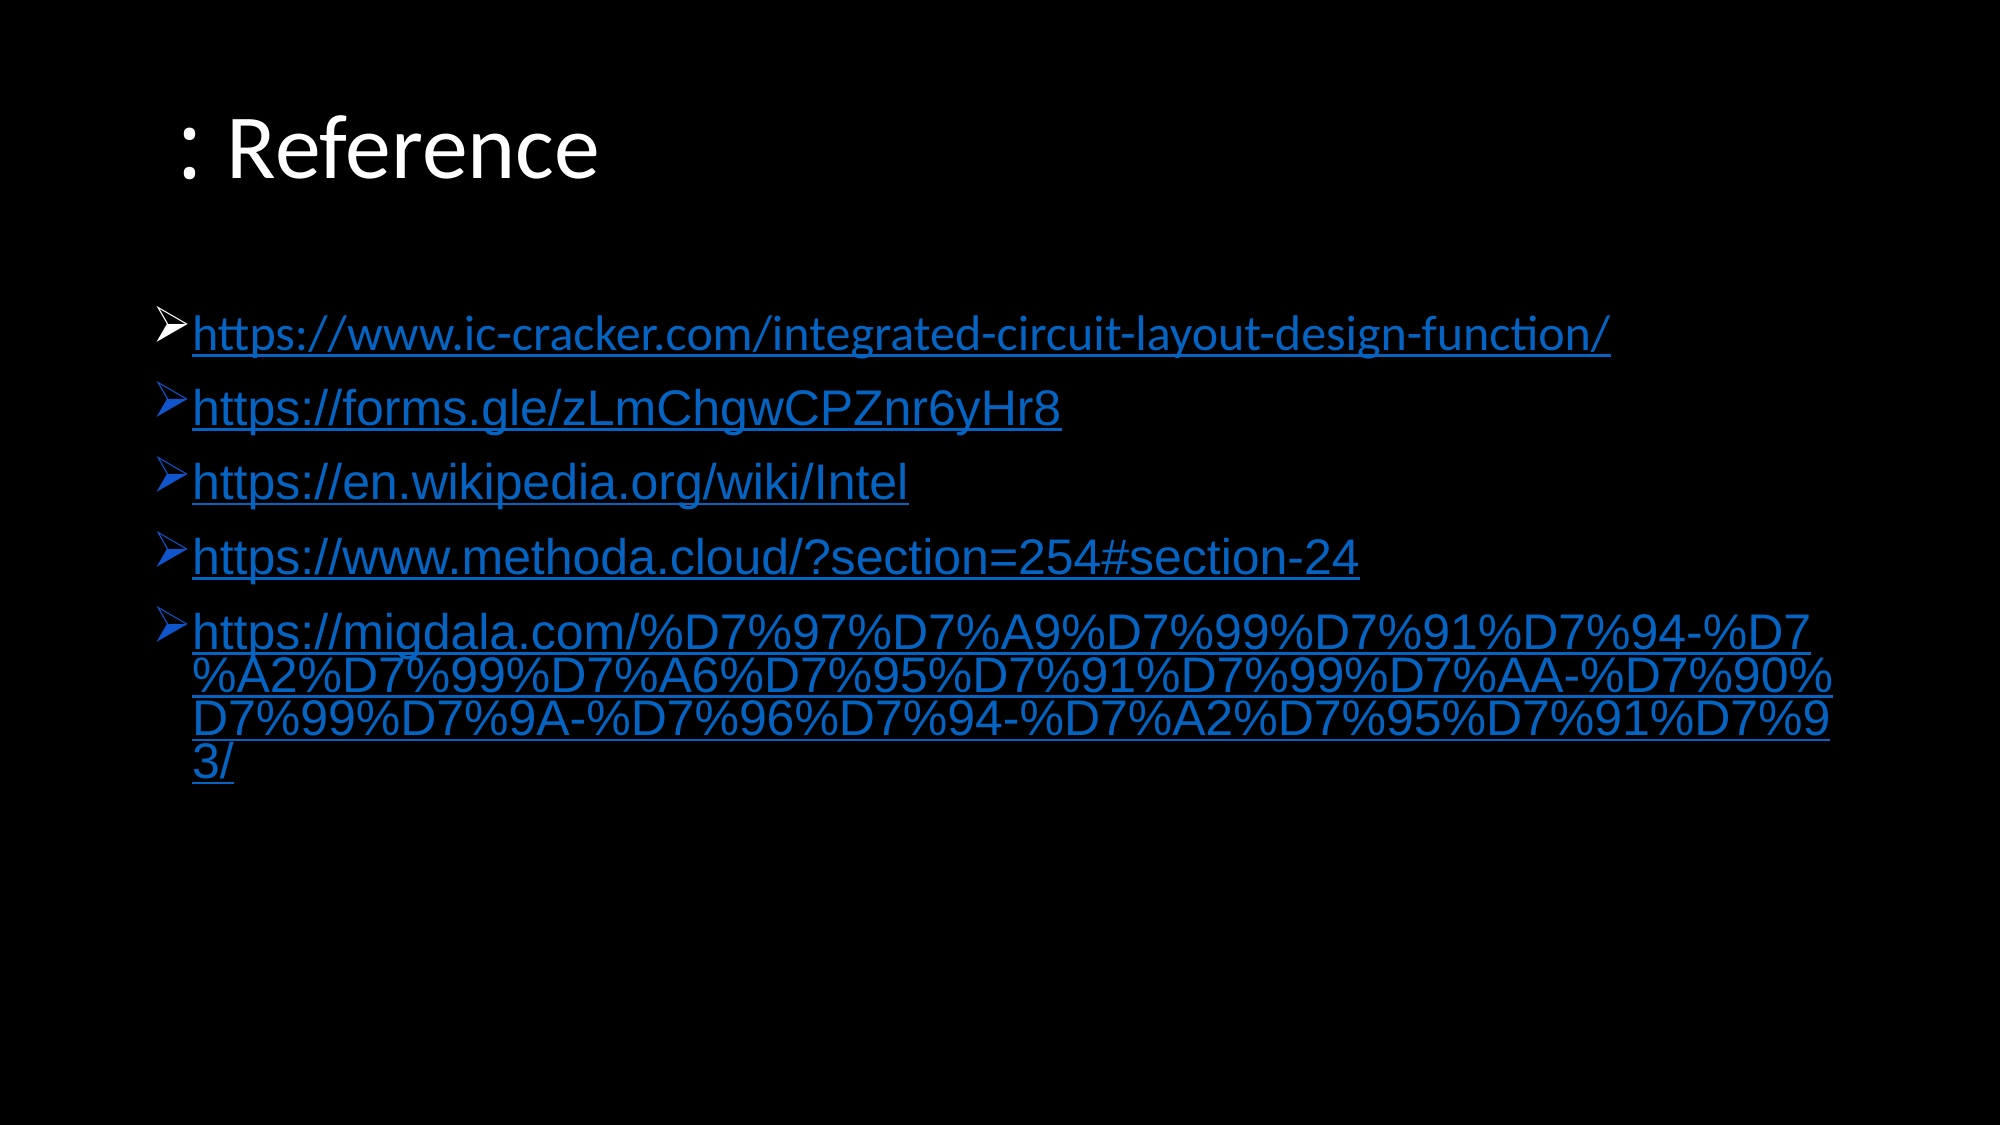

# Reference :
https://www.ic-cracker.com/integrated-circuit-layout-design-function/
https://forms.gle/zLmChgwCPZnr6yHr8
https://en.wikipedia.org/wiki/Intel
https://www.methoda.cloud/?section=254#section-24
https://migdala.com/%D7%97%D7%A9%D7%99%D7%91%D7%94-%D7%A2%D7%99%D7%A6%D7%95%D7%91%D7%99%D7%AA-%D7%90%D7%99%D7%9A-%D7%96%D7%94-%D7%A2%D7%95%D7%91%D7%93/